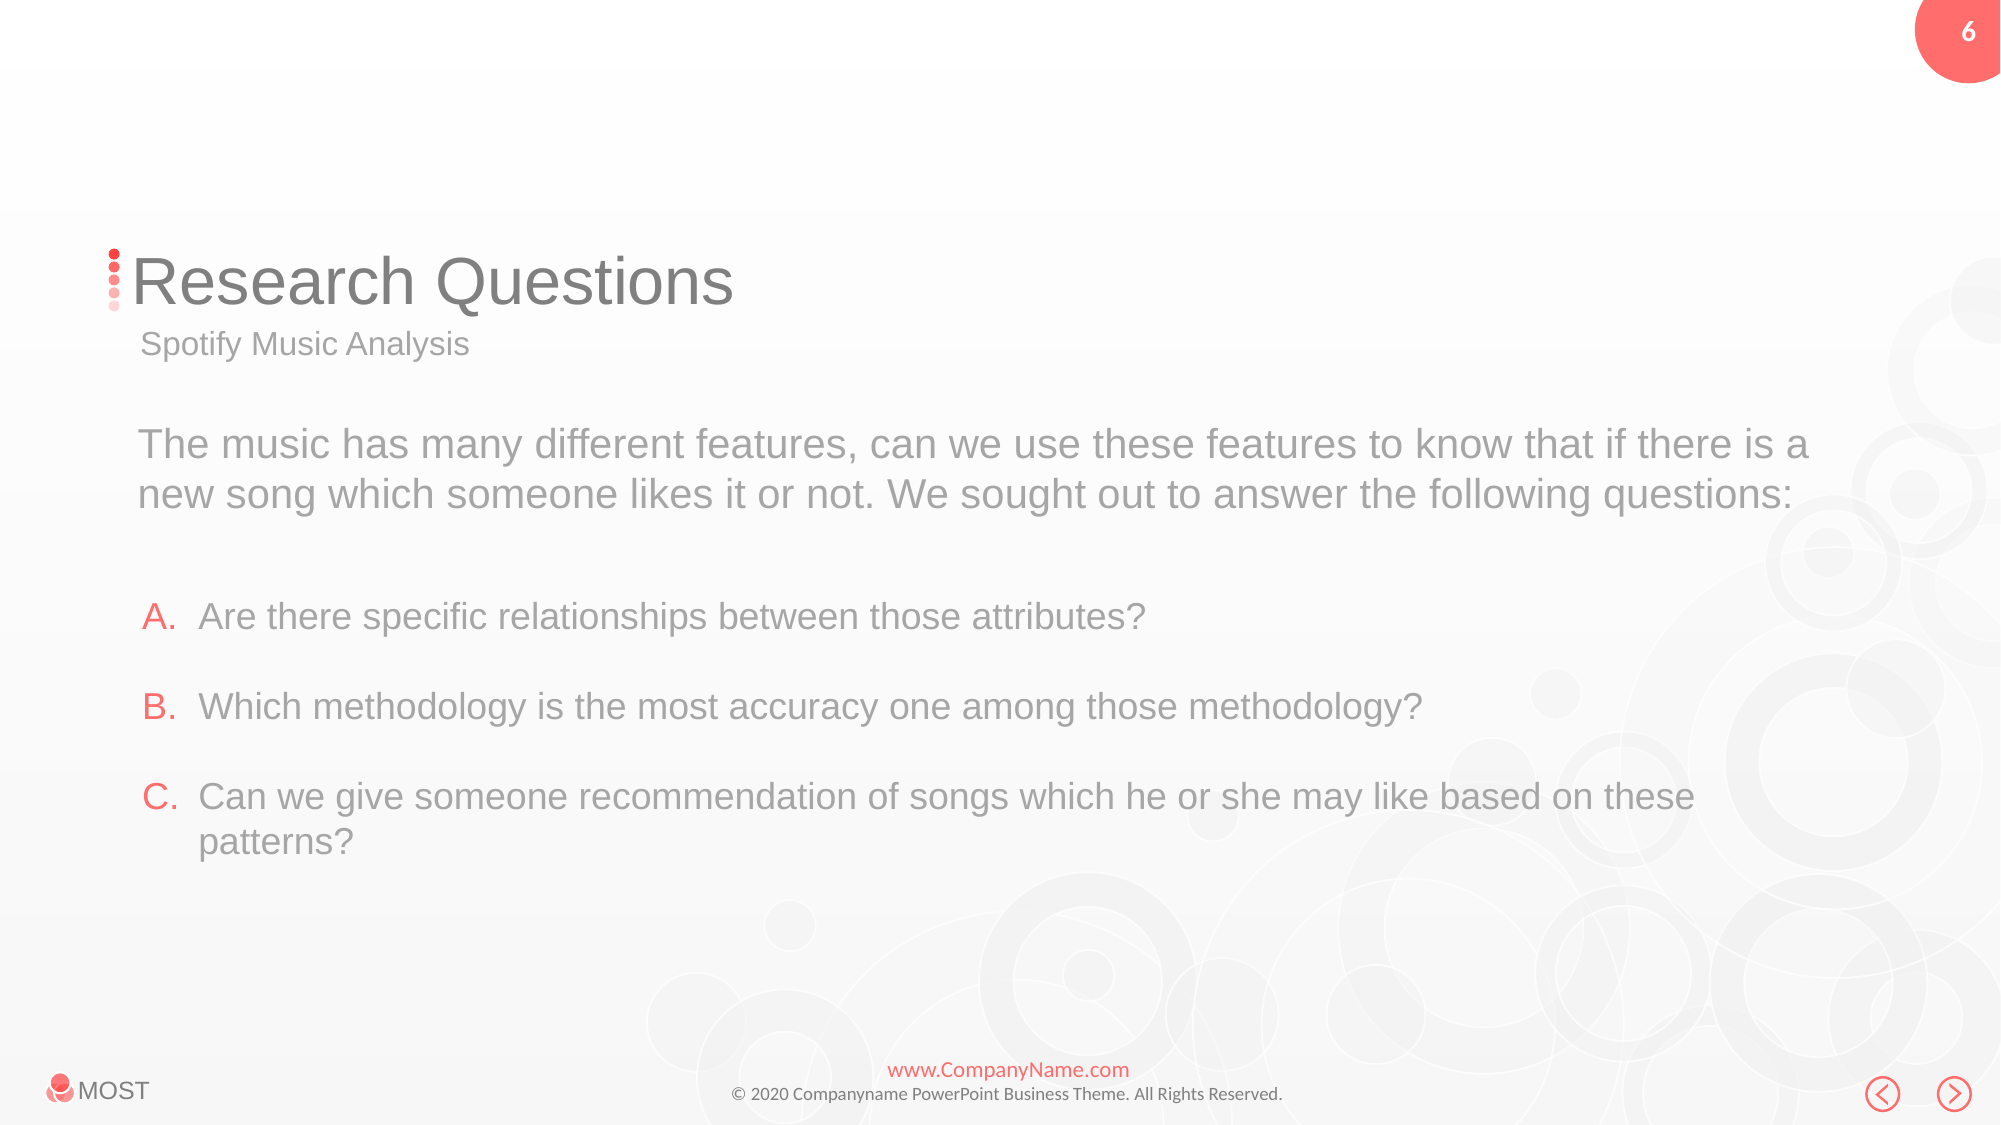

Research Questions
Spotify Music Analysis
The music has many different features, can we use these features to know that if there is a new song which someone likes it or not. We sought out to answer the following questions:
Are there specific relationships between those attributes?

Which methodology is the most accuracy one among those methodology?

Can we give someone recommendation of songs which he or she may like based on these patterns?